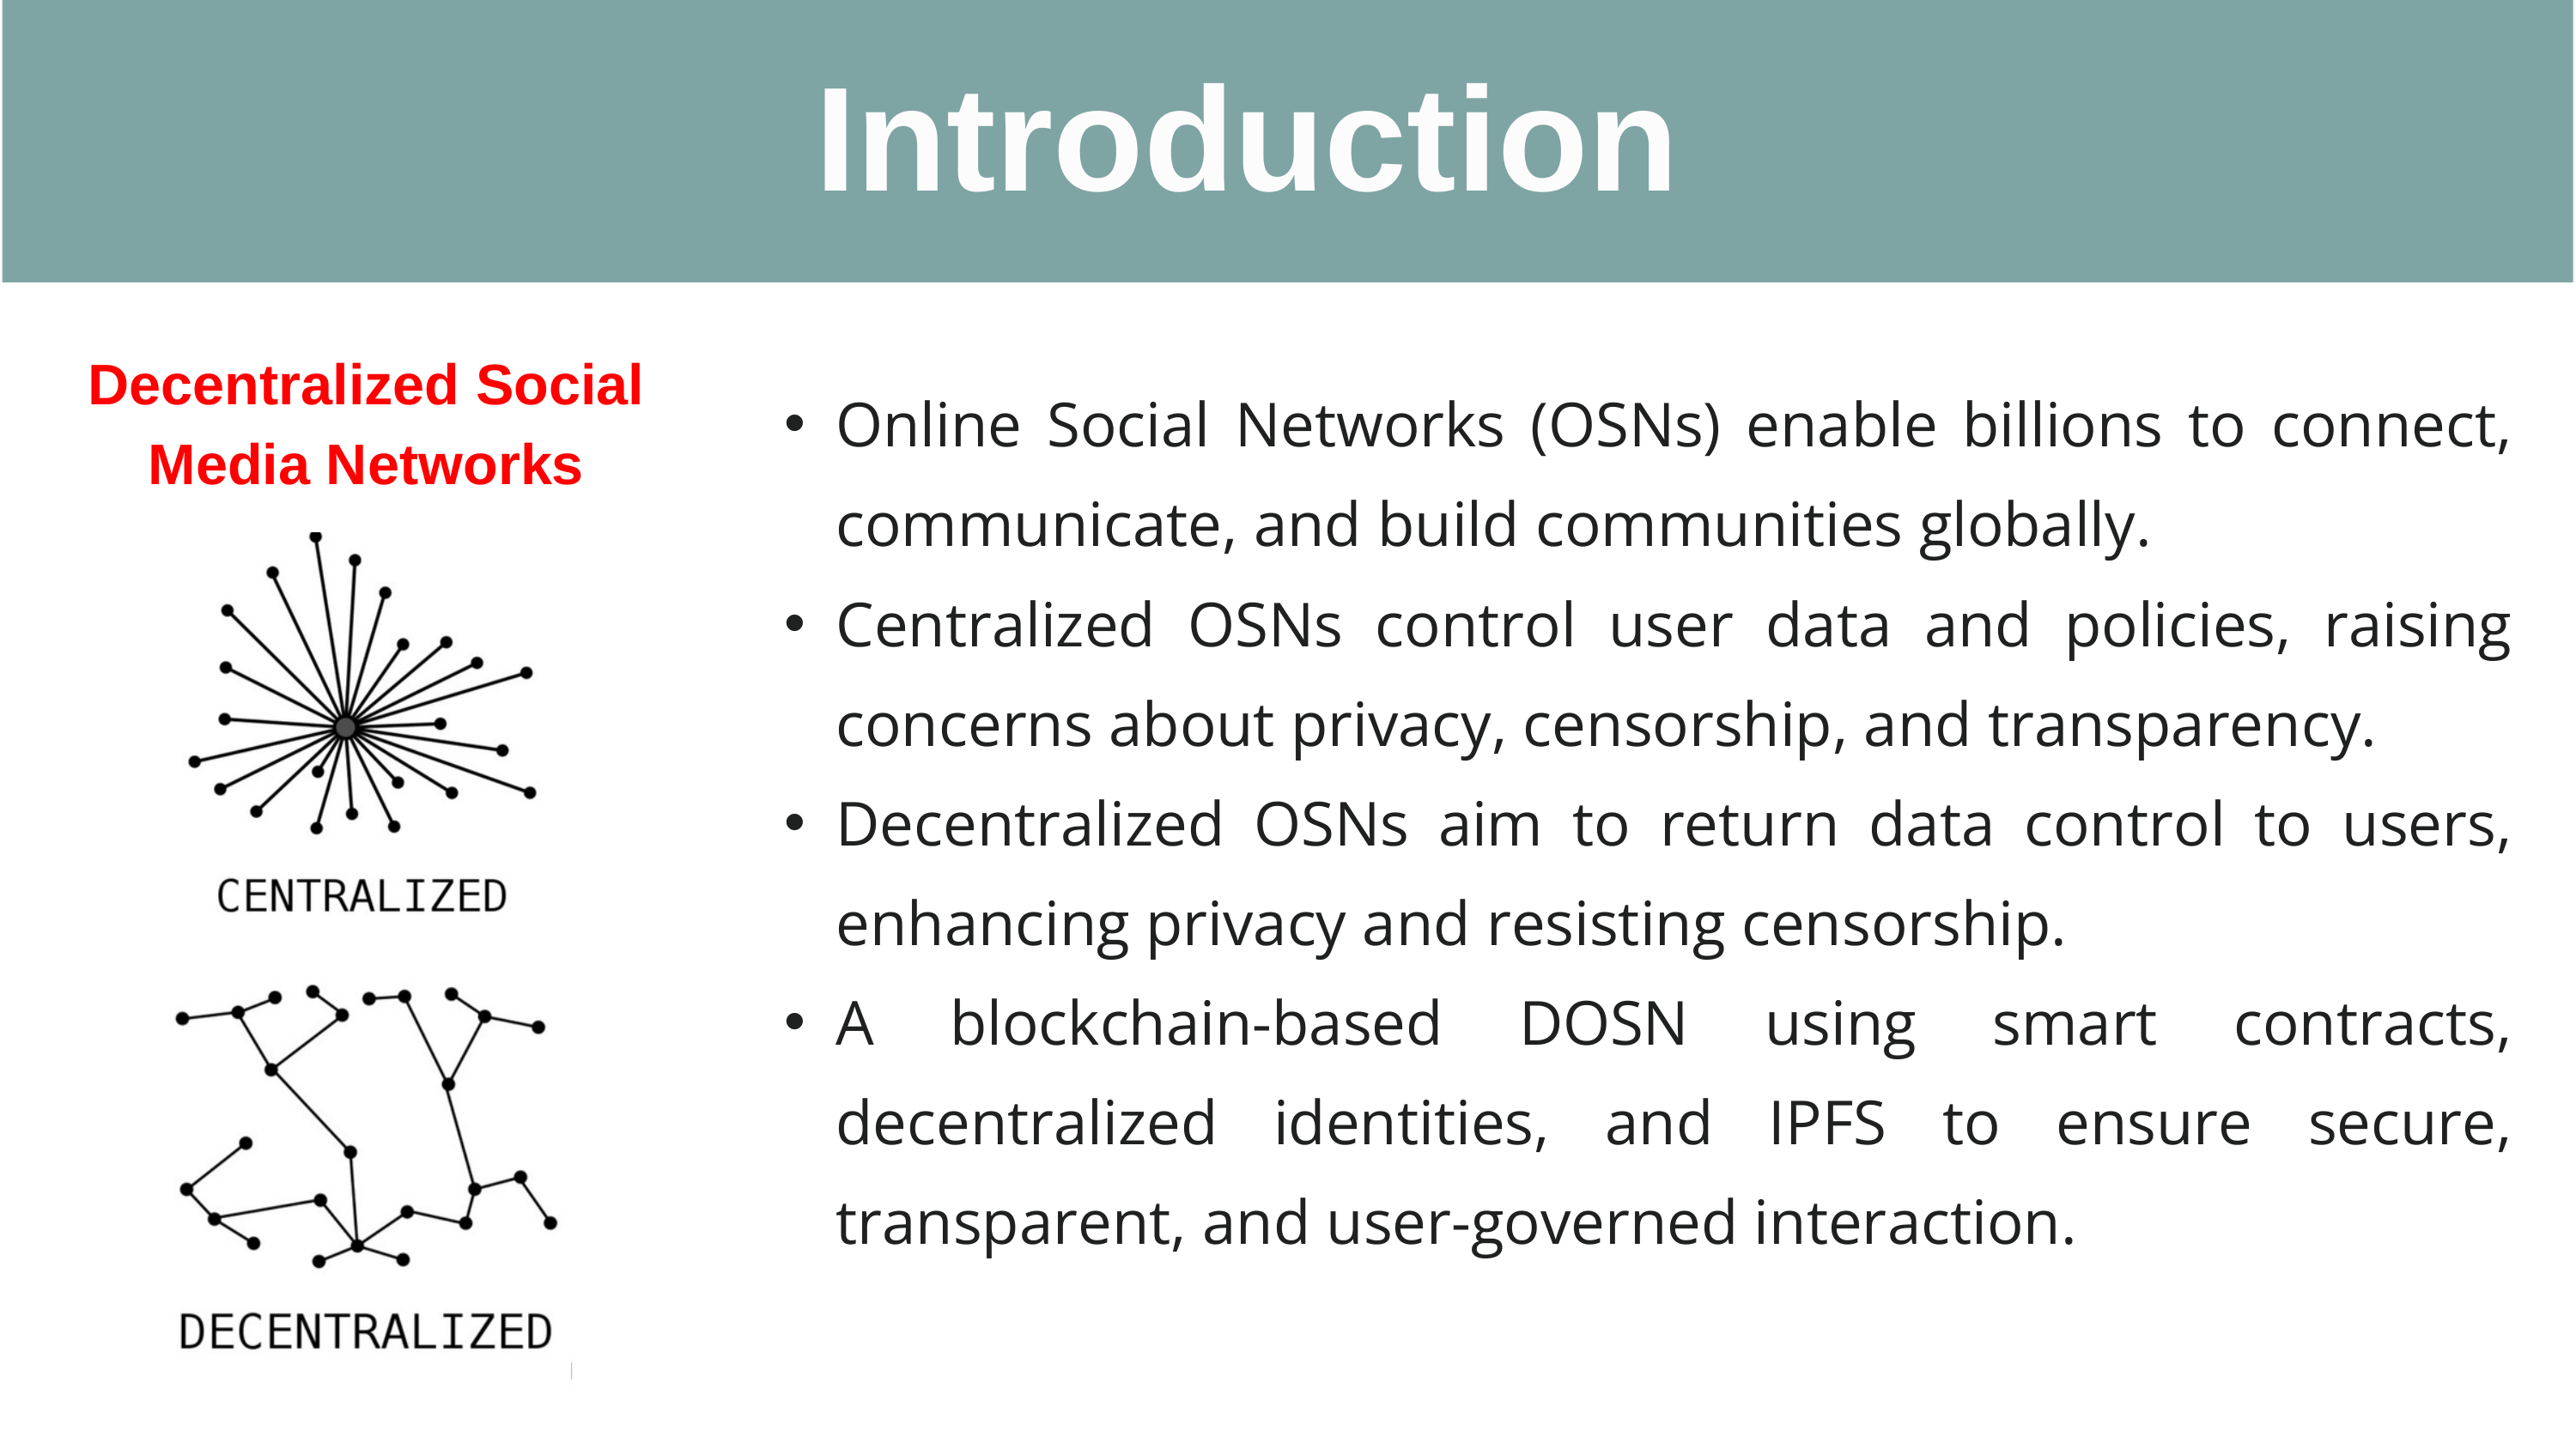

Introduction
Decentralized Social Media Networks

Online Social Networks (OSNs) enable billions to connect, communicate, and build communities globally.
Centralized OSNs control user data and policies, raising concerns about privacy, censorship, and transparency.
Decentralized OSNs aim to return data control to users, enhancing privacy and resisting censorship.
A blockchain-based DOSN using smart contracts, decentralized identities, and IPFS to ensure secure, transparent, and user-governed interaction.